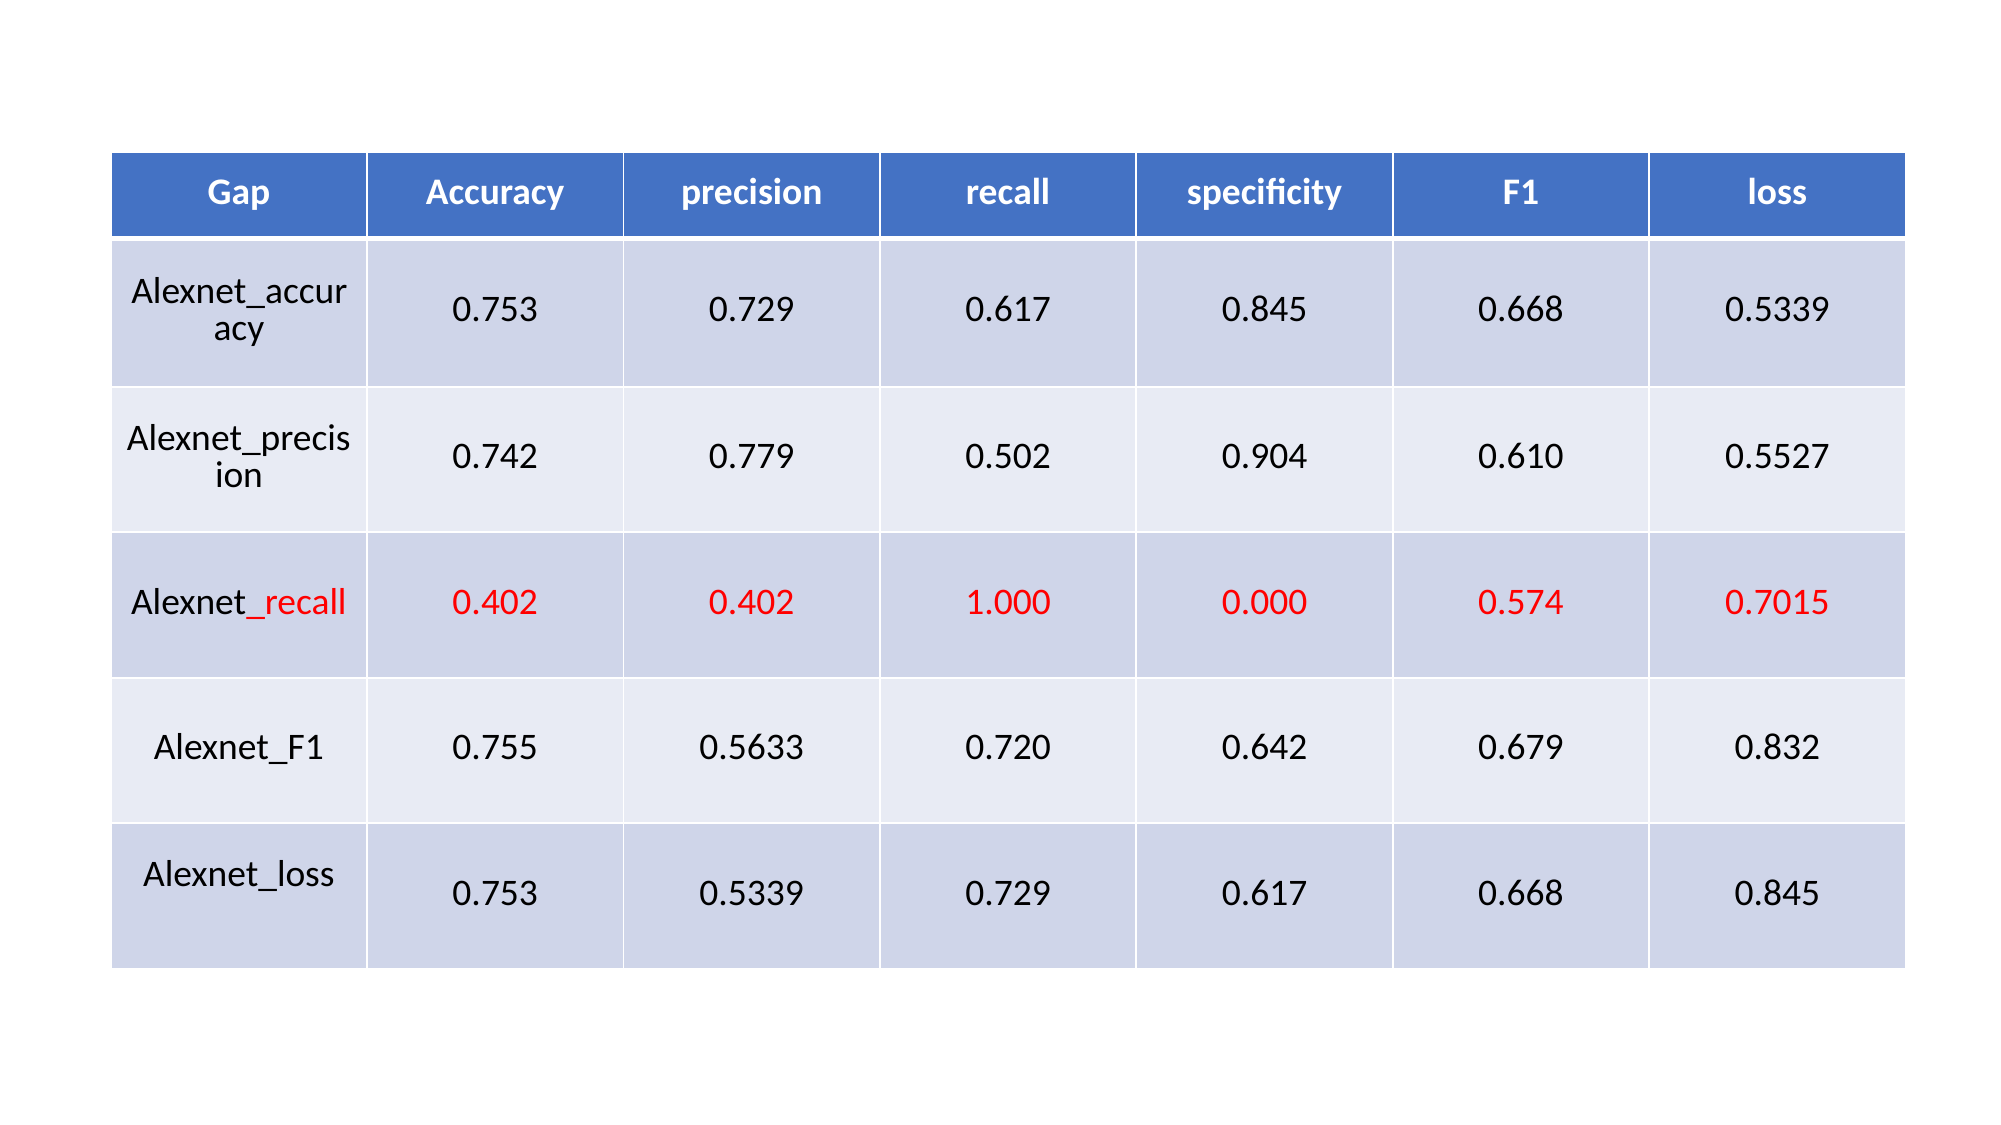

| Gap | Accuracy | precision | recall | specificity | F1 | loss |
| --- | --- | --- | --- | --- | --- | --- |
| Alexnet\_accuracy | 0.753 | 0.729 | 0.617 | 0.845 | 0.668 | 0.5339 |
| Alexnet\_precision | 0.742 | 0.779 | 0.502 | 0.904 | 0.610 | 0.5527 |
| Alexnet\_recall | 0.402 | 0.402 | 1.000 | 0.000 | 0.574 | 0.7015 |
| Alexnet\_F1 | 0.755 | 0.5633 | 0.720 | 0.642 | 0.679 | 0.832 |
| Alexnet\_loss | 0.753 | 0.5339 | 0.729 | 0.617 | 0.668 | 0.845 |